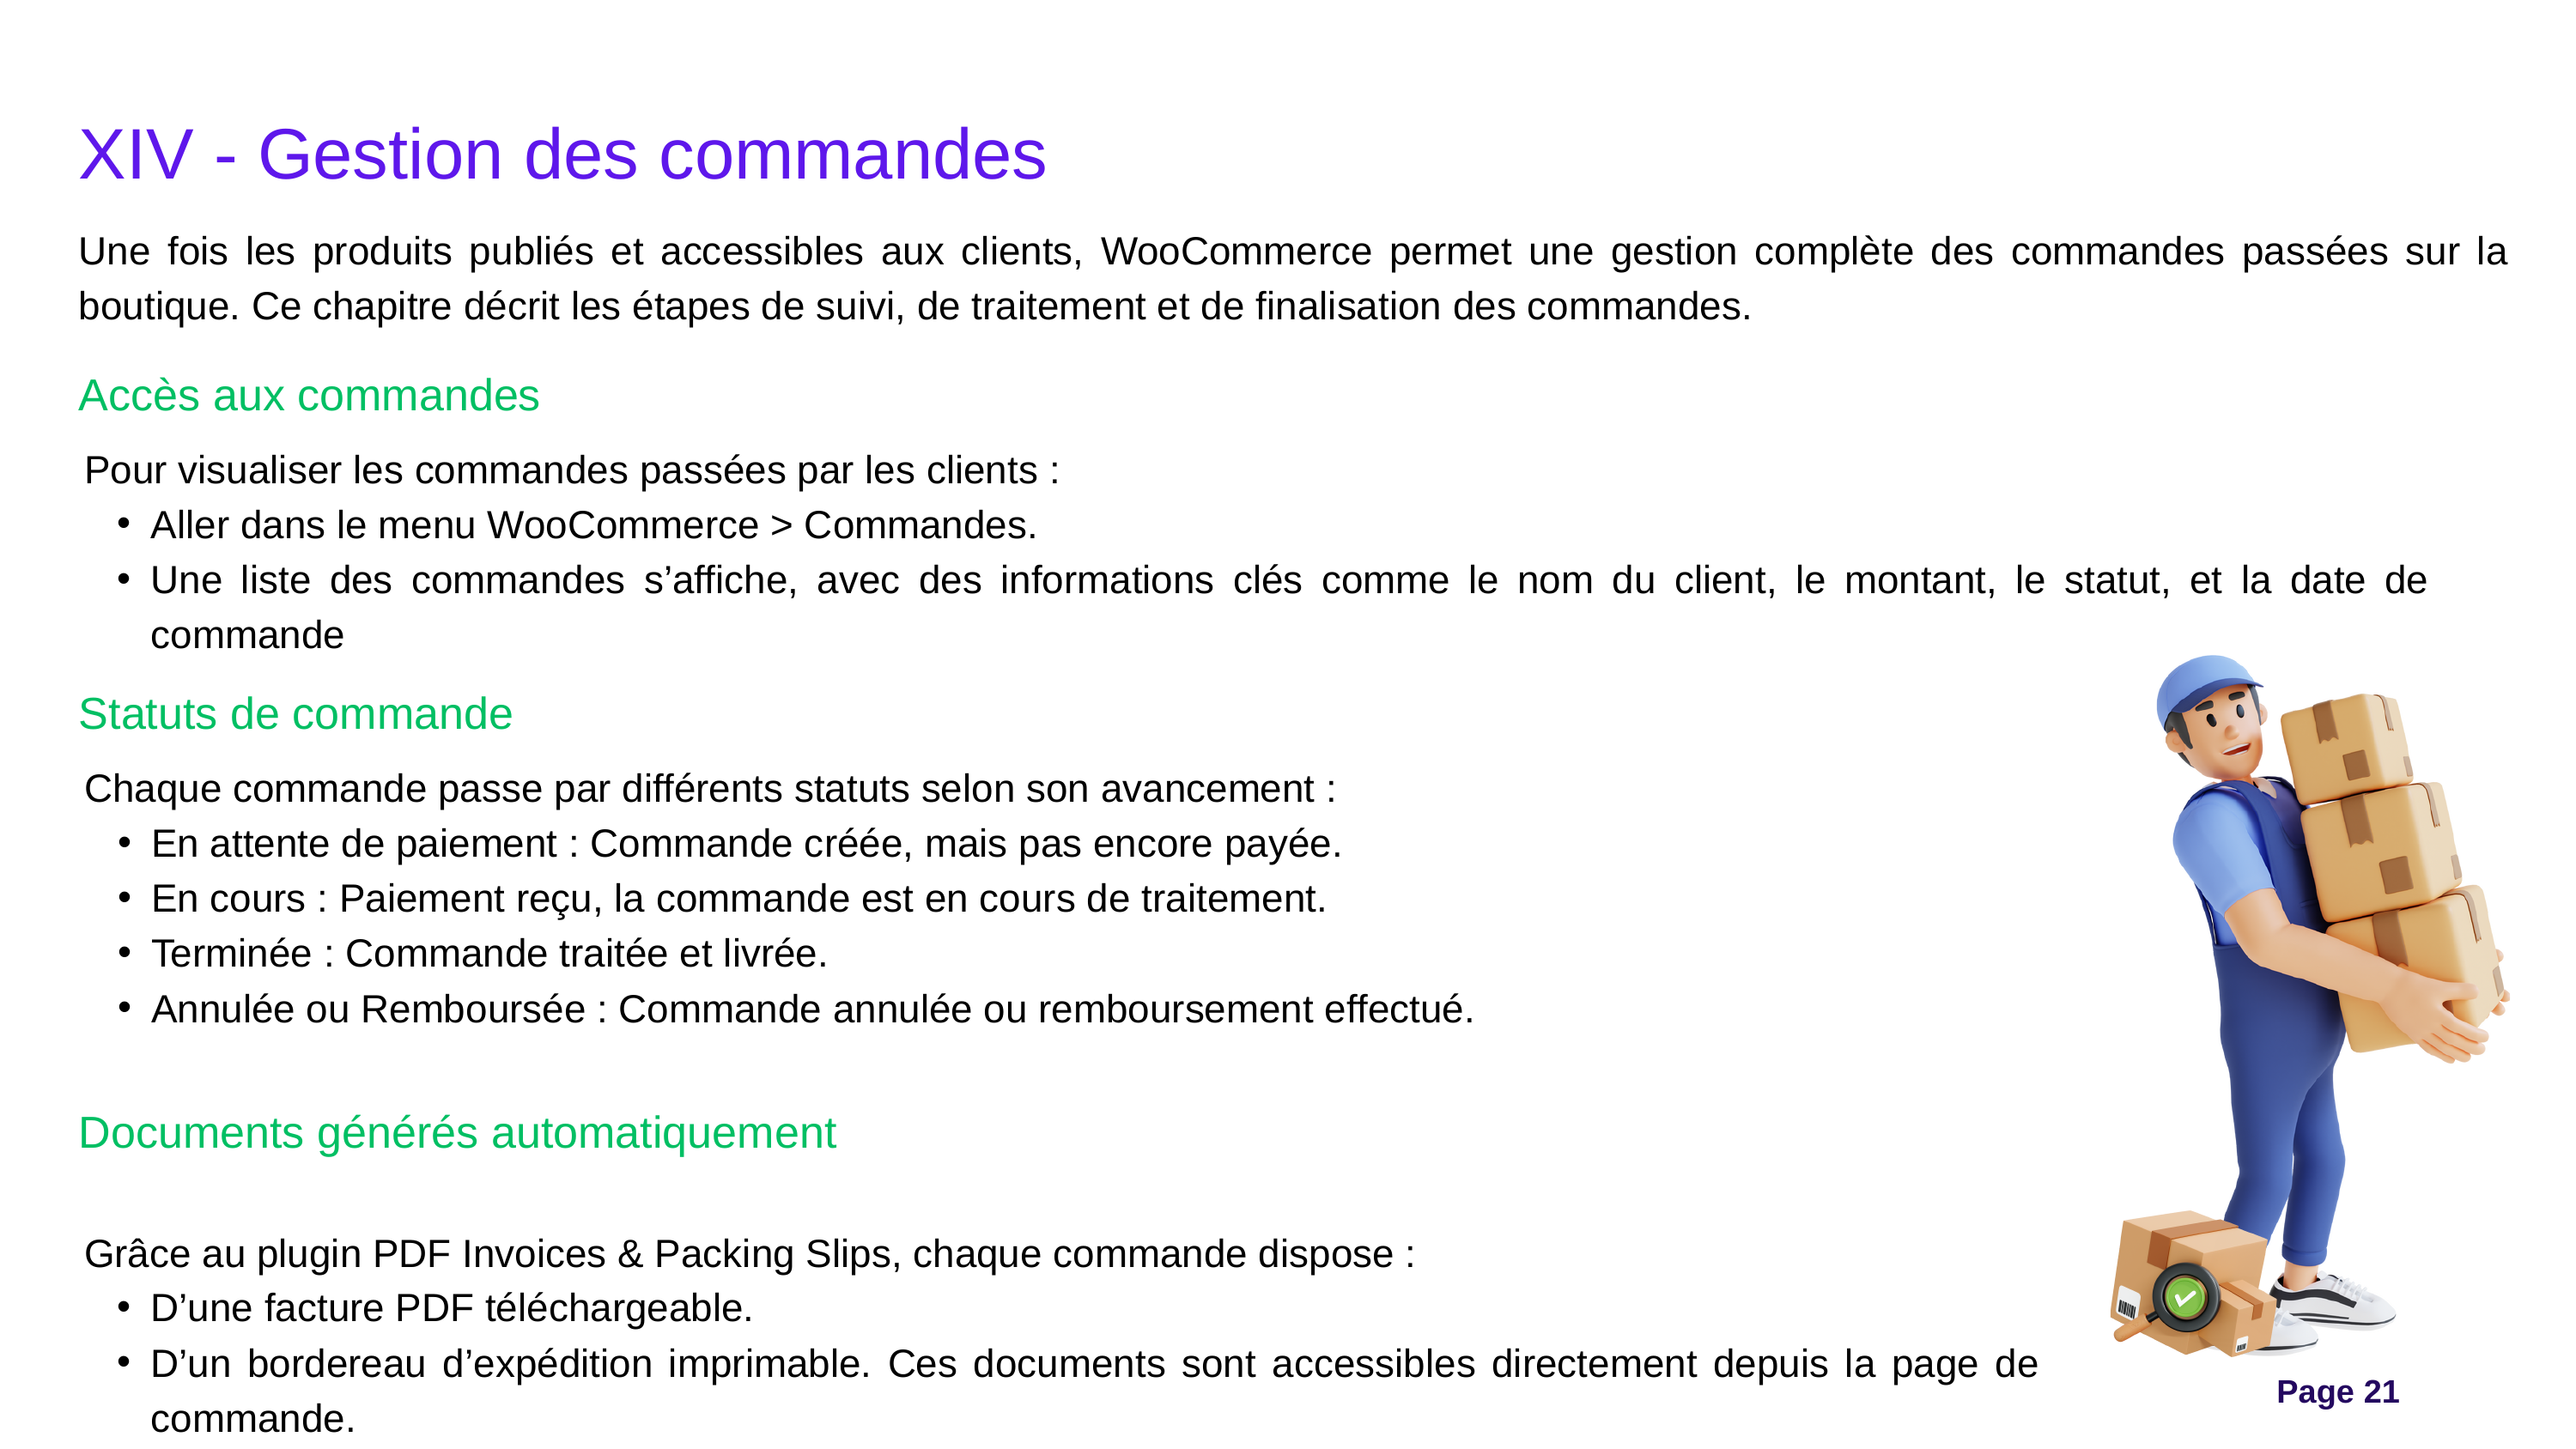

XIV - Gestion des commandes
Une fois les produits publiés et accessibles aux clients, WooCommerce permet une gestion complète des commandes passées sur la boutique. Ce chapitre décrit les étapes de suivi, de traitement et de finalisation des commandes.
Accès aux commandes
Pour visualiser les commandes passées par les clients :
Aller dans le menu WooCommerce > Commandes.
Une liste des commandes s’affiche, avec des informations clés comme le nom du client, le montant, le statut, et la date de commande

Statuts de commande
Chaque commande passe par différents statuts selon son avancement :
En attente de paiement : Commande créée, mais pas encore payée.
En cours : Paiement reçu, la commande est en cours de traitement.
Terminée : Commande traitée et livrée.
Annulée ou Remboursée : Commande annulée ou remboursement effectué.
Documents générés automatiquement

Grâce au plugin PDF Invoices & Packing Slips, chaque commande dispose :
D’une facture PDF téléchargeable.
D’un bordereau d’expédition imprimable. Ces documents sont accessibles directement depuis la page de commande.
Page 21